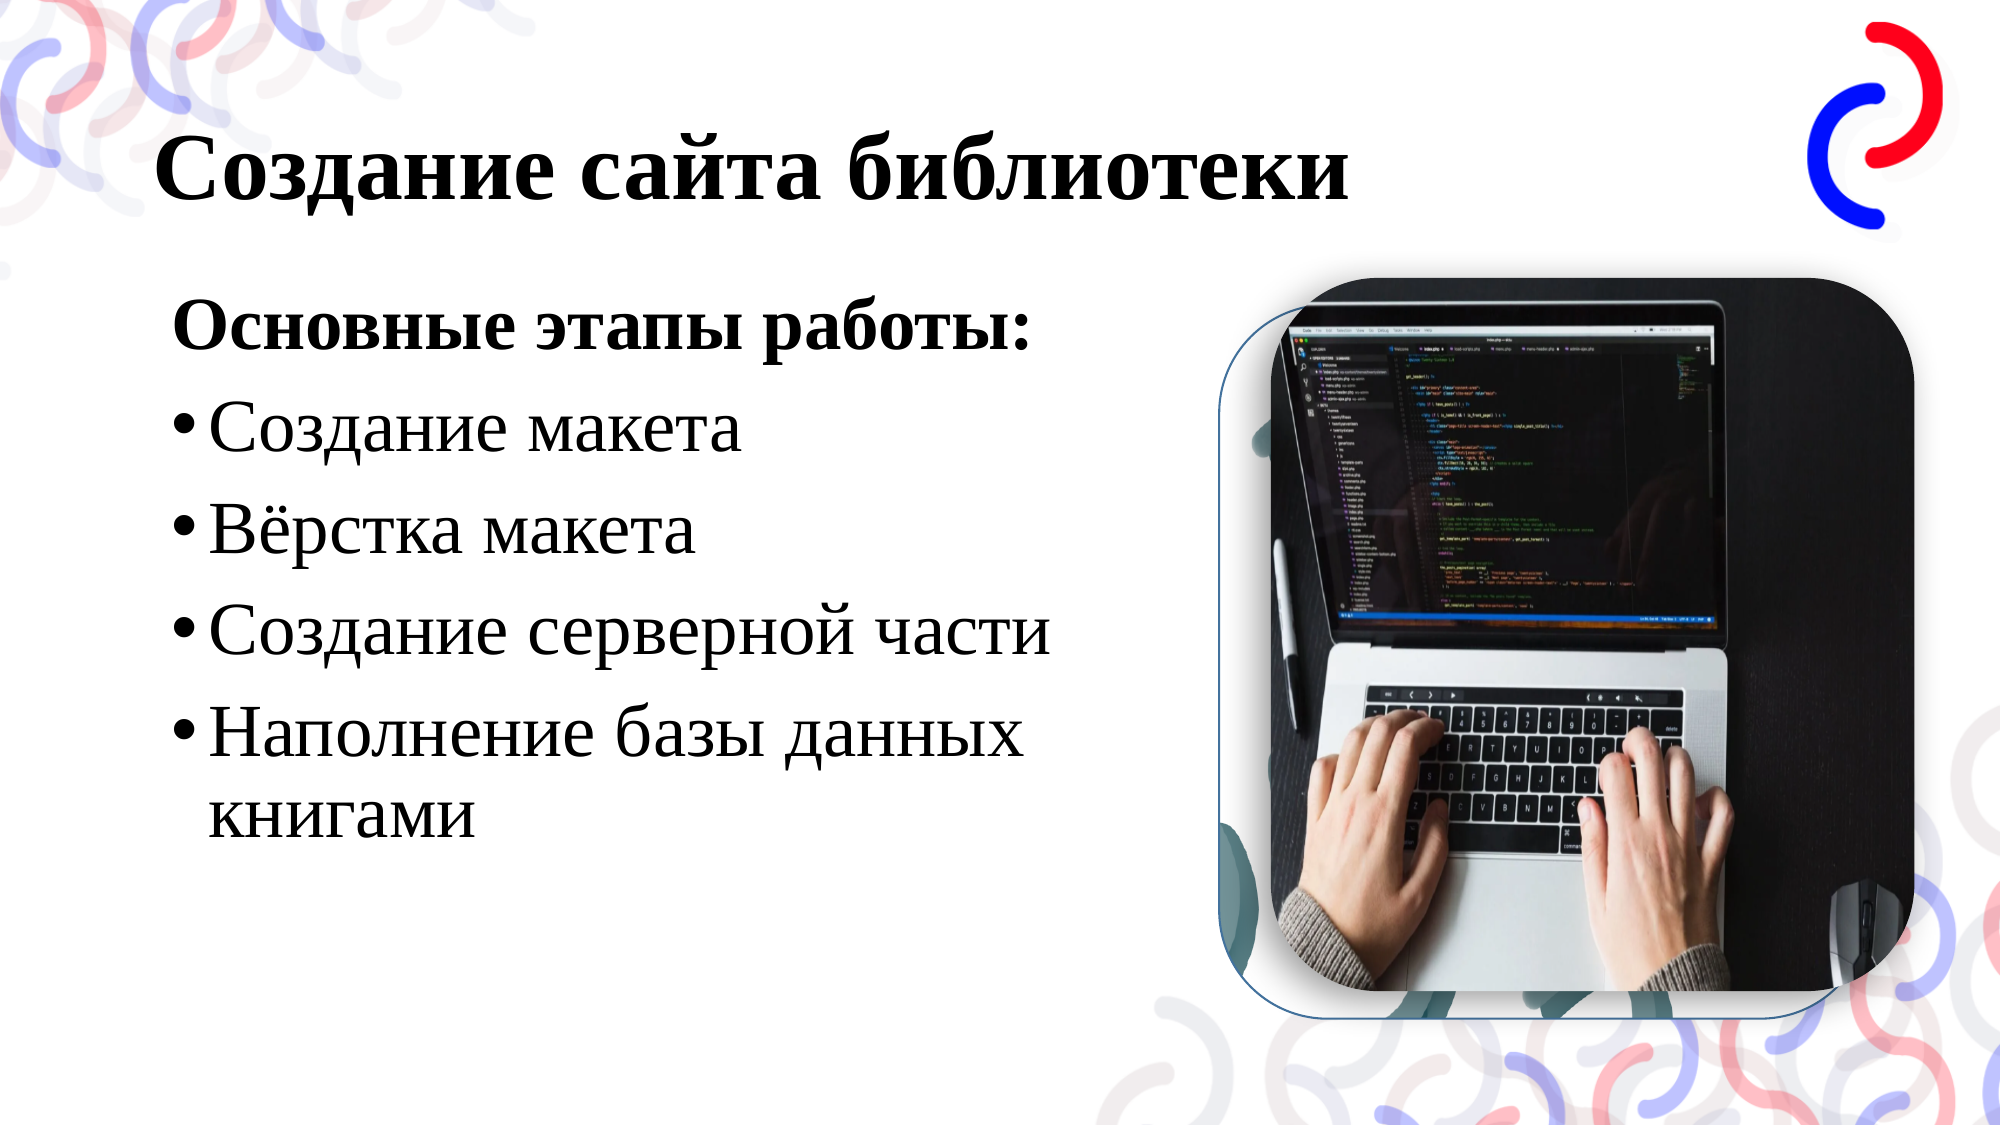

# Создание сайта библиотеки
Основные этапы работы:
Создание макета
Вёрстка макета
Создание серверной части
Наполнение базы данных книгами